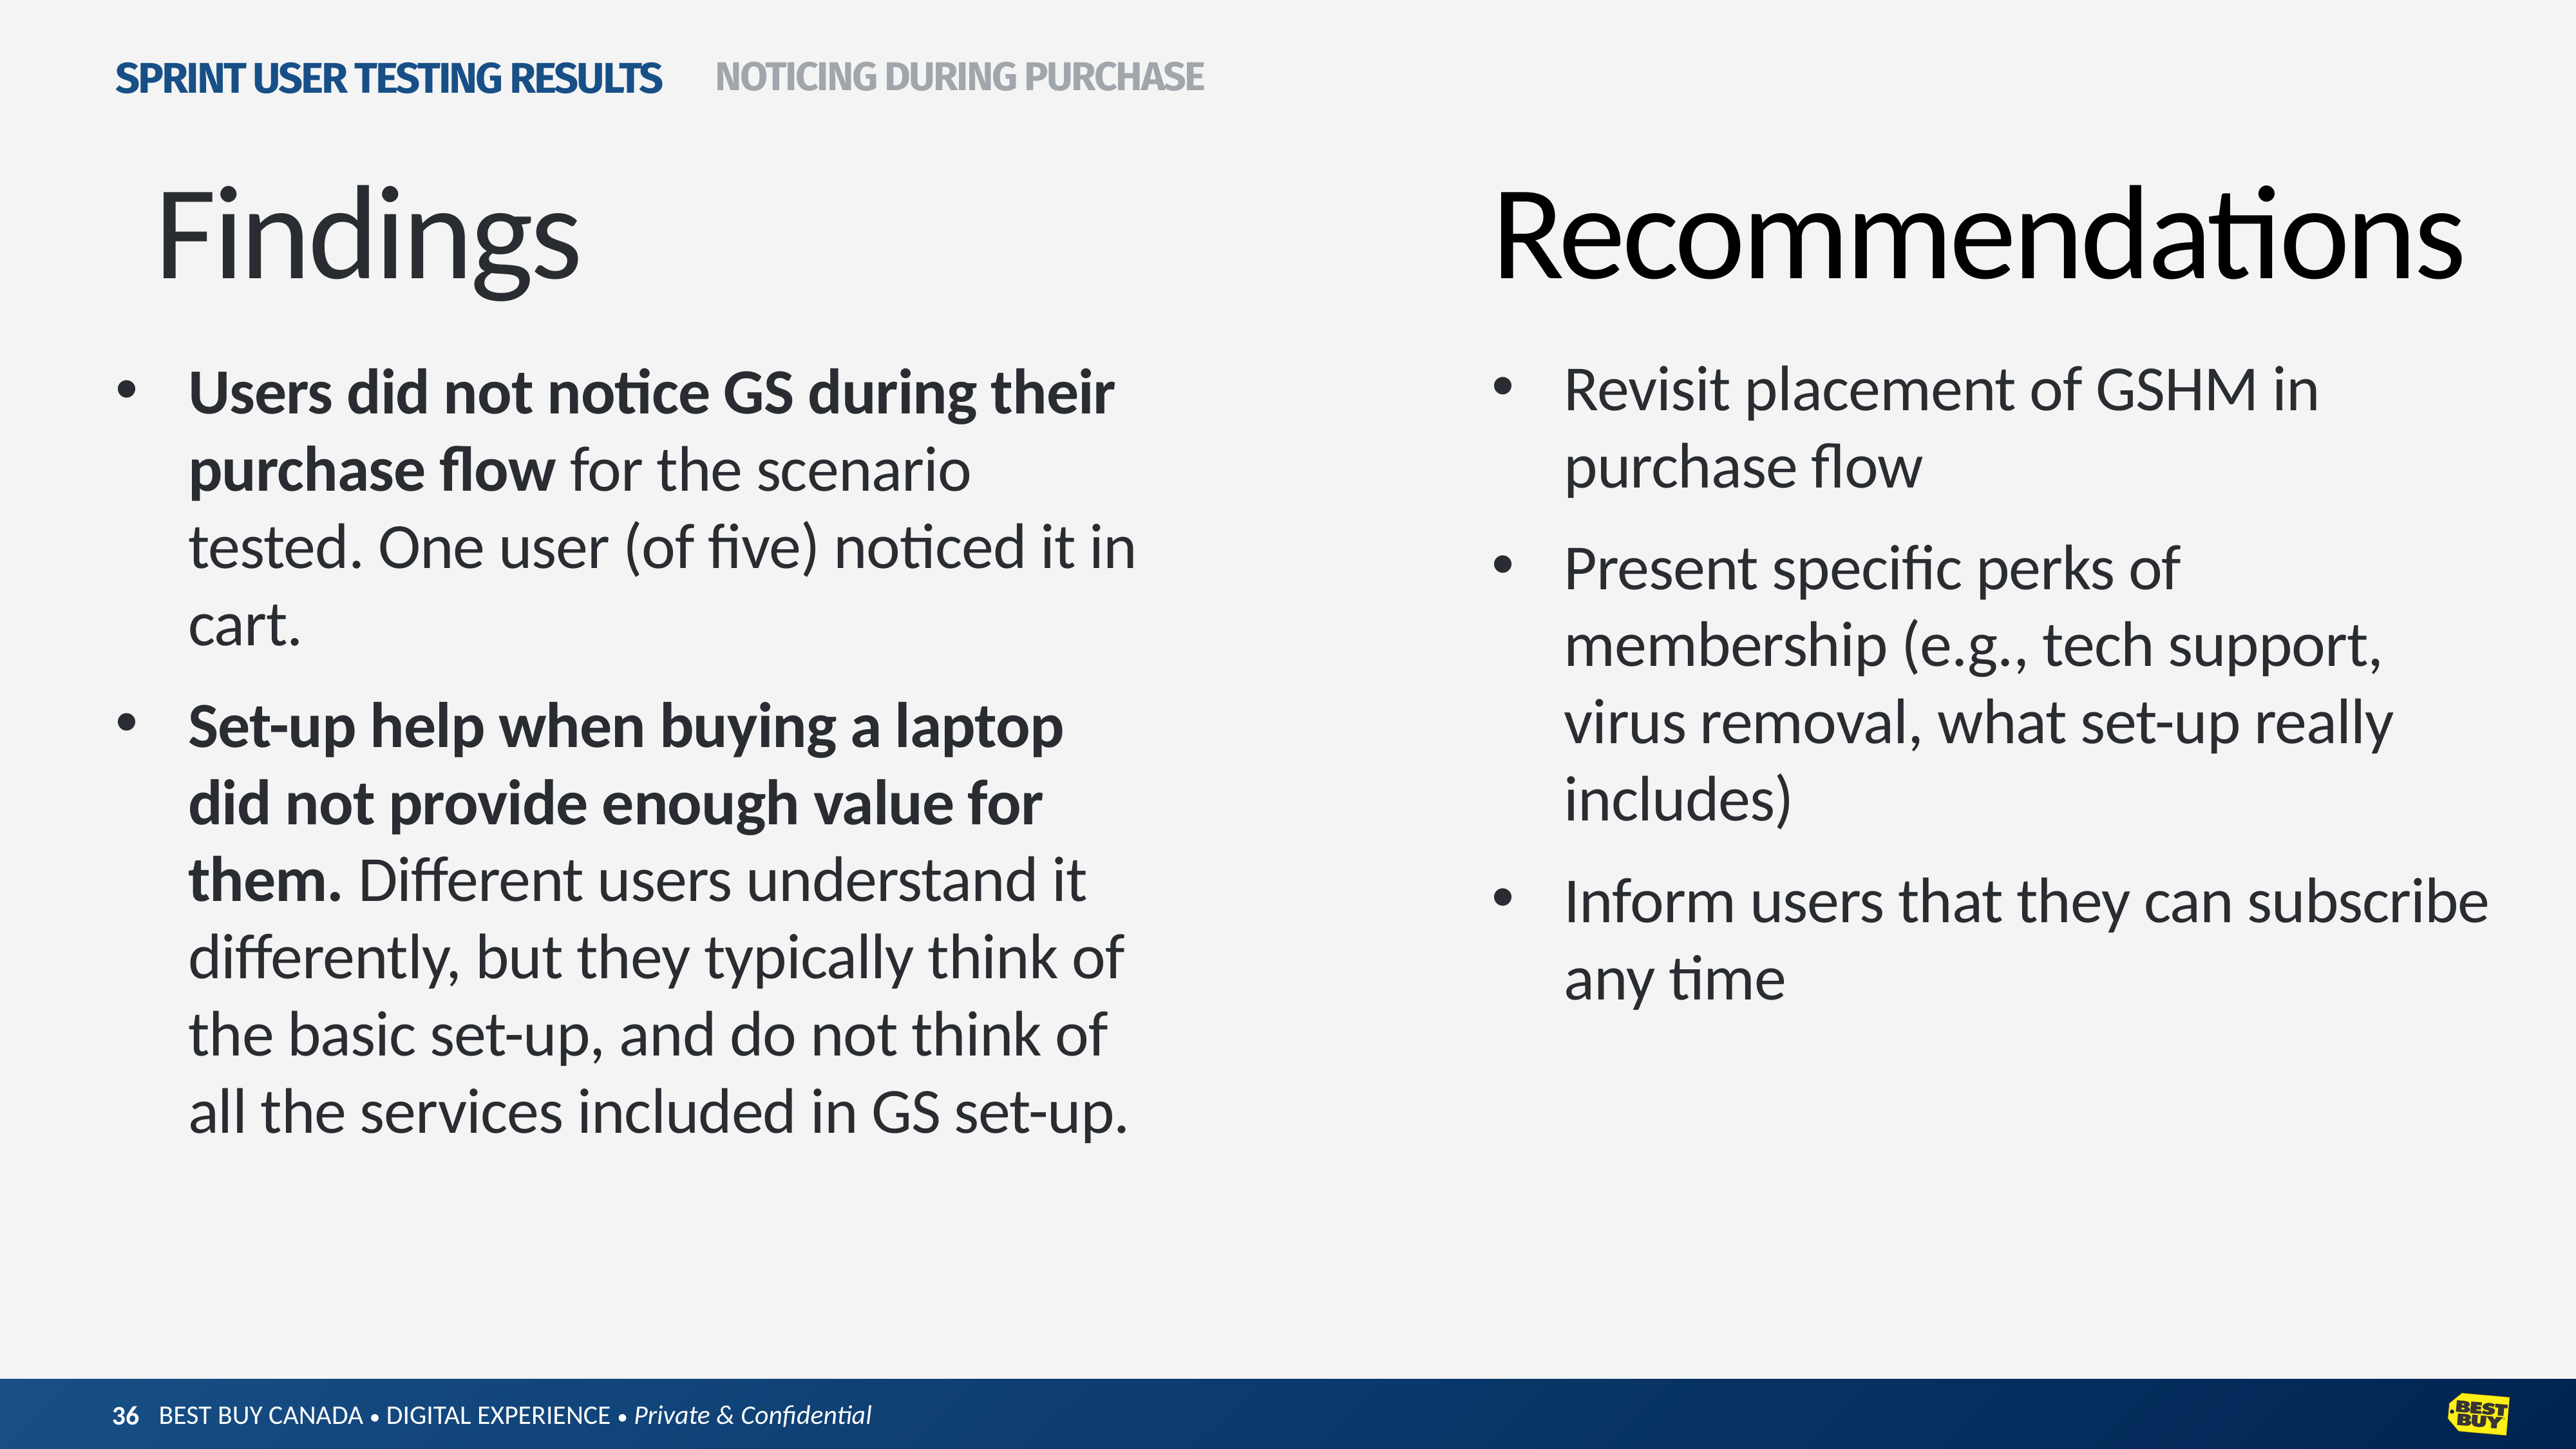

SPRINT USER TESTING RESULTS
NOTICING DURING PURCHASE
Findings
Recommendations
Revisit placement of GSHM in purchase flow
Present specific perks of membership (e.g., tech support, virus removal, what set-up really includes)
Inform users that they can subscribe any time
Users did not notice GS during their purchase flow for the scenario tested. One user (of five) noticed it in cart.
Set-up help when buying a laptop did not provide enough value for them. Different users understand it differently, but they typically think of the basic set-up, and do not think of all the services included in GS set-up.
36